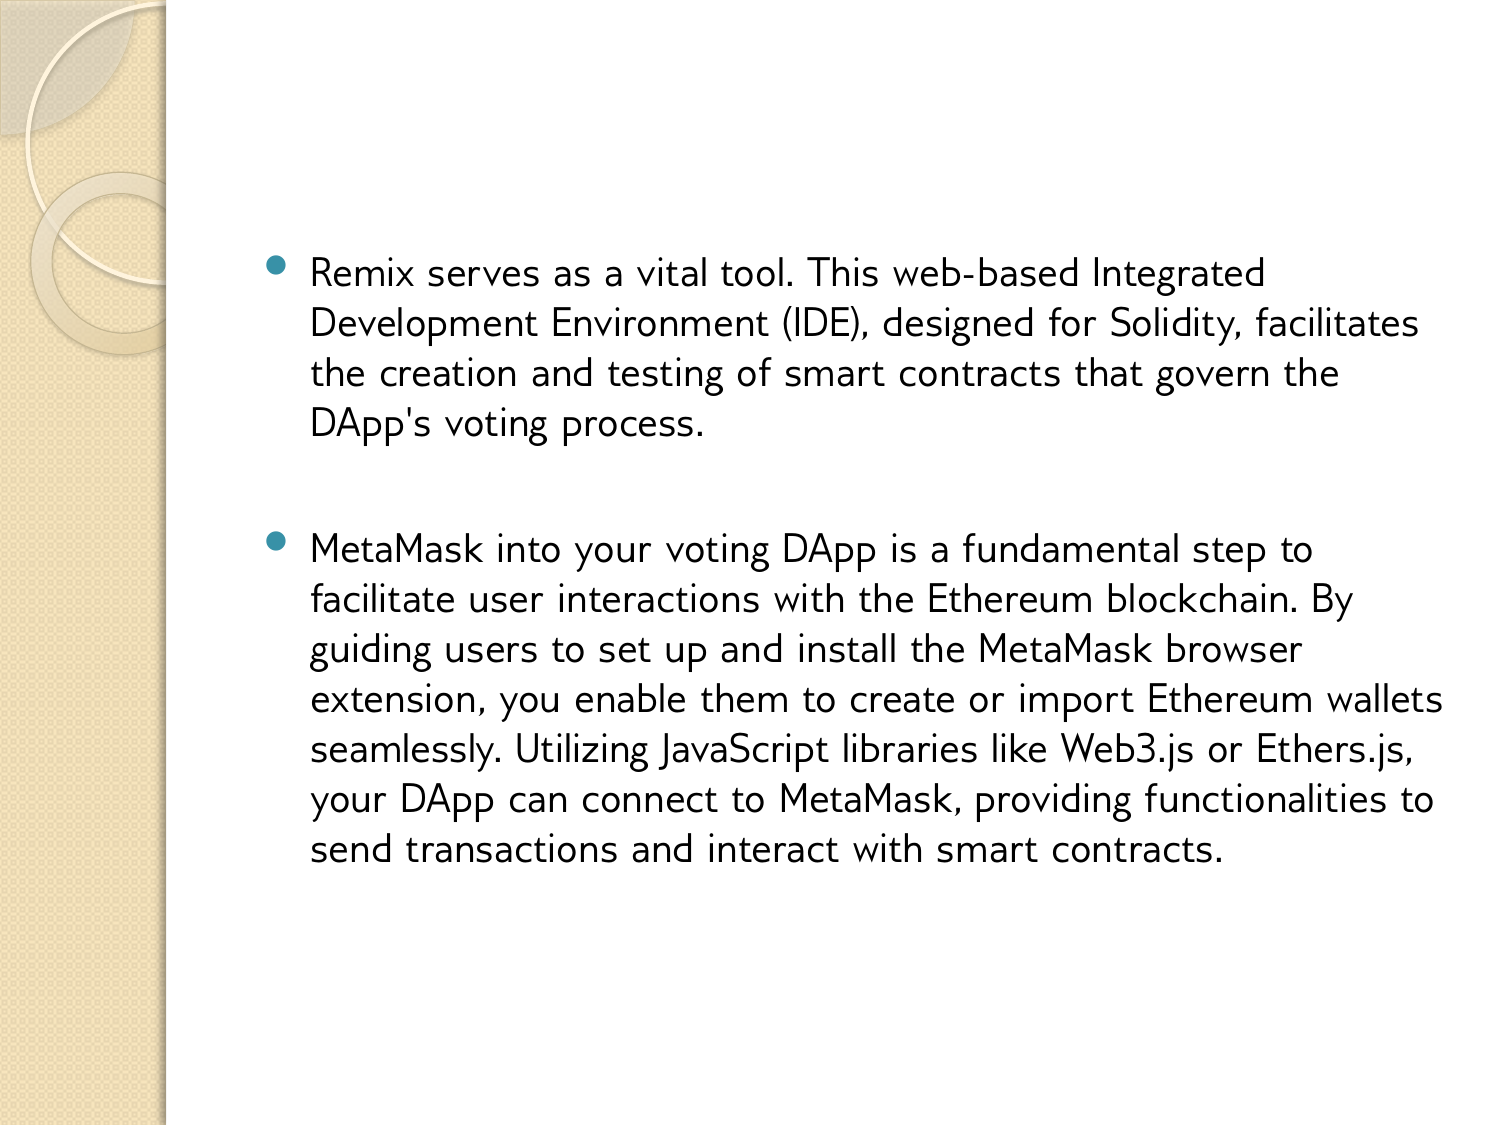

Remix serves as a vital tool. This web-based Integrated Development Environment (IDE), designed for Solidity, facilitates the creation and testing of smart contracts that govern the DApp's voting process.

MetaMask into your voting DApp is a fundamental step to facilitate user interactions with the Ethereum blockchain. By guiding users to set up and install the MetaMask browser extension, you enable them to create or import Ethereum wallets seamlessly. Utilizing JavaScript libraries like Web3.js or Ethers.js, your DApp can connect to MetaMask, providing functionalities to send transactions and interact with smart contracts.